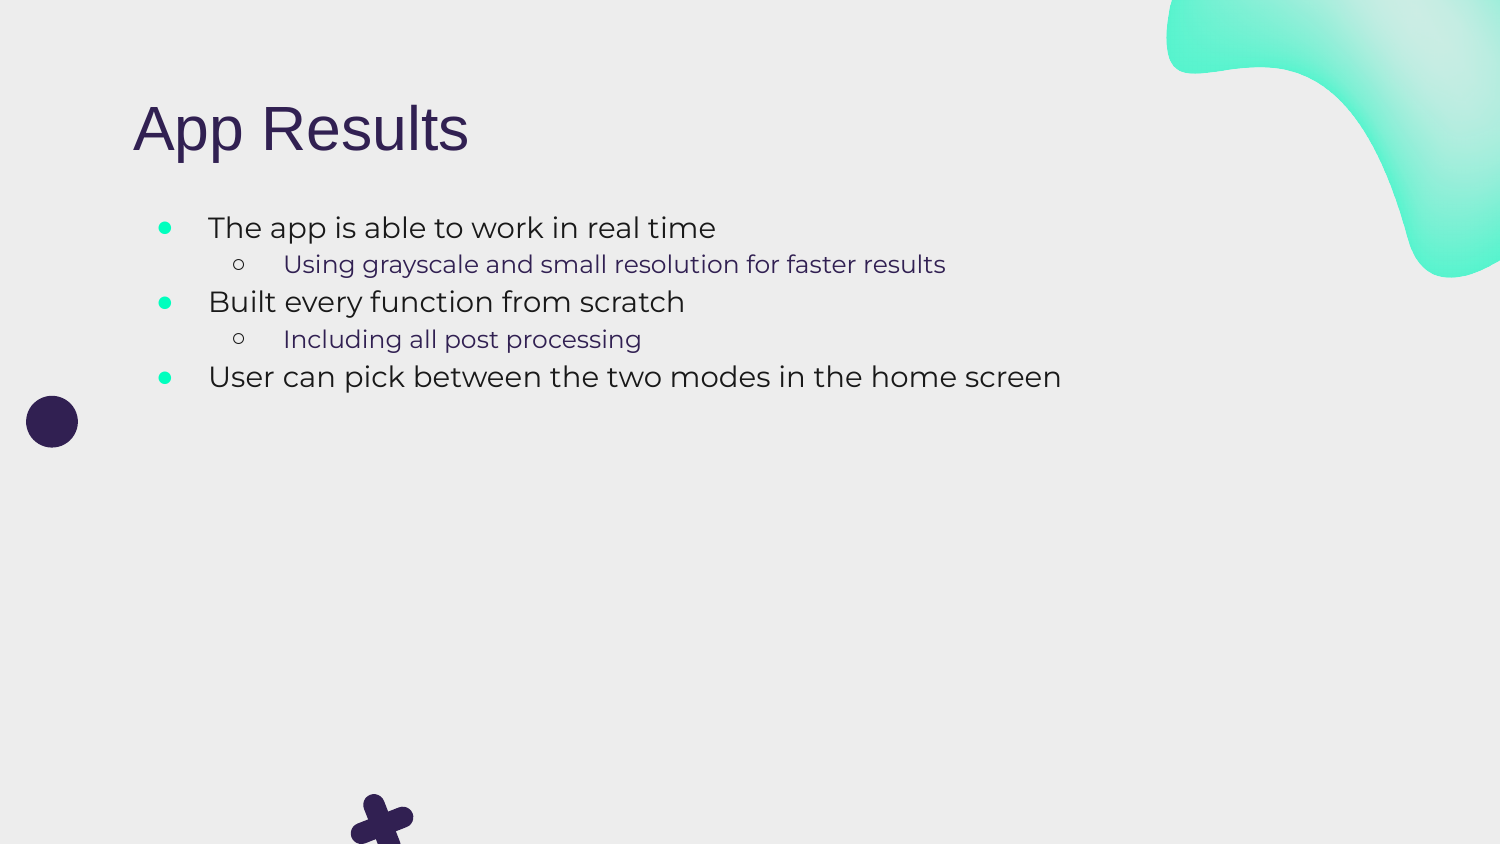

# App Results
The app is able to work in real time
Using grayscale and small resolution for faster results
Built every function from scratch
Including all post processing
User can pick between the two modes in the home screen